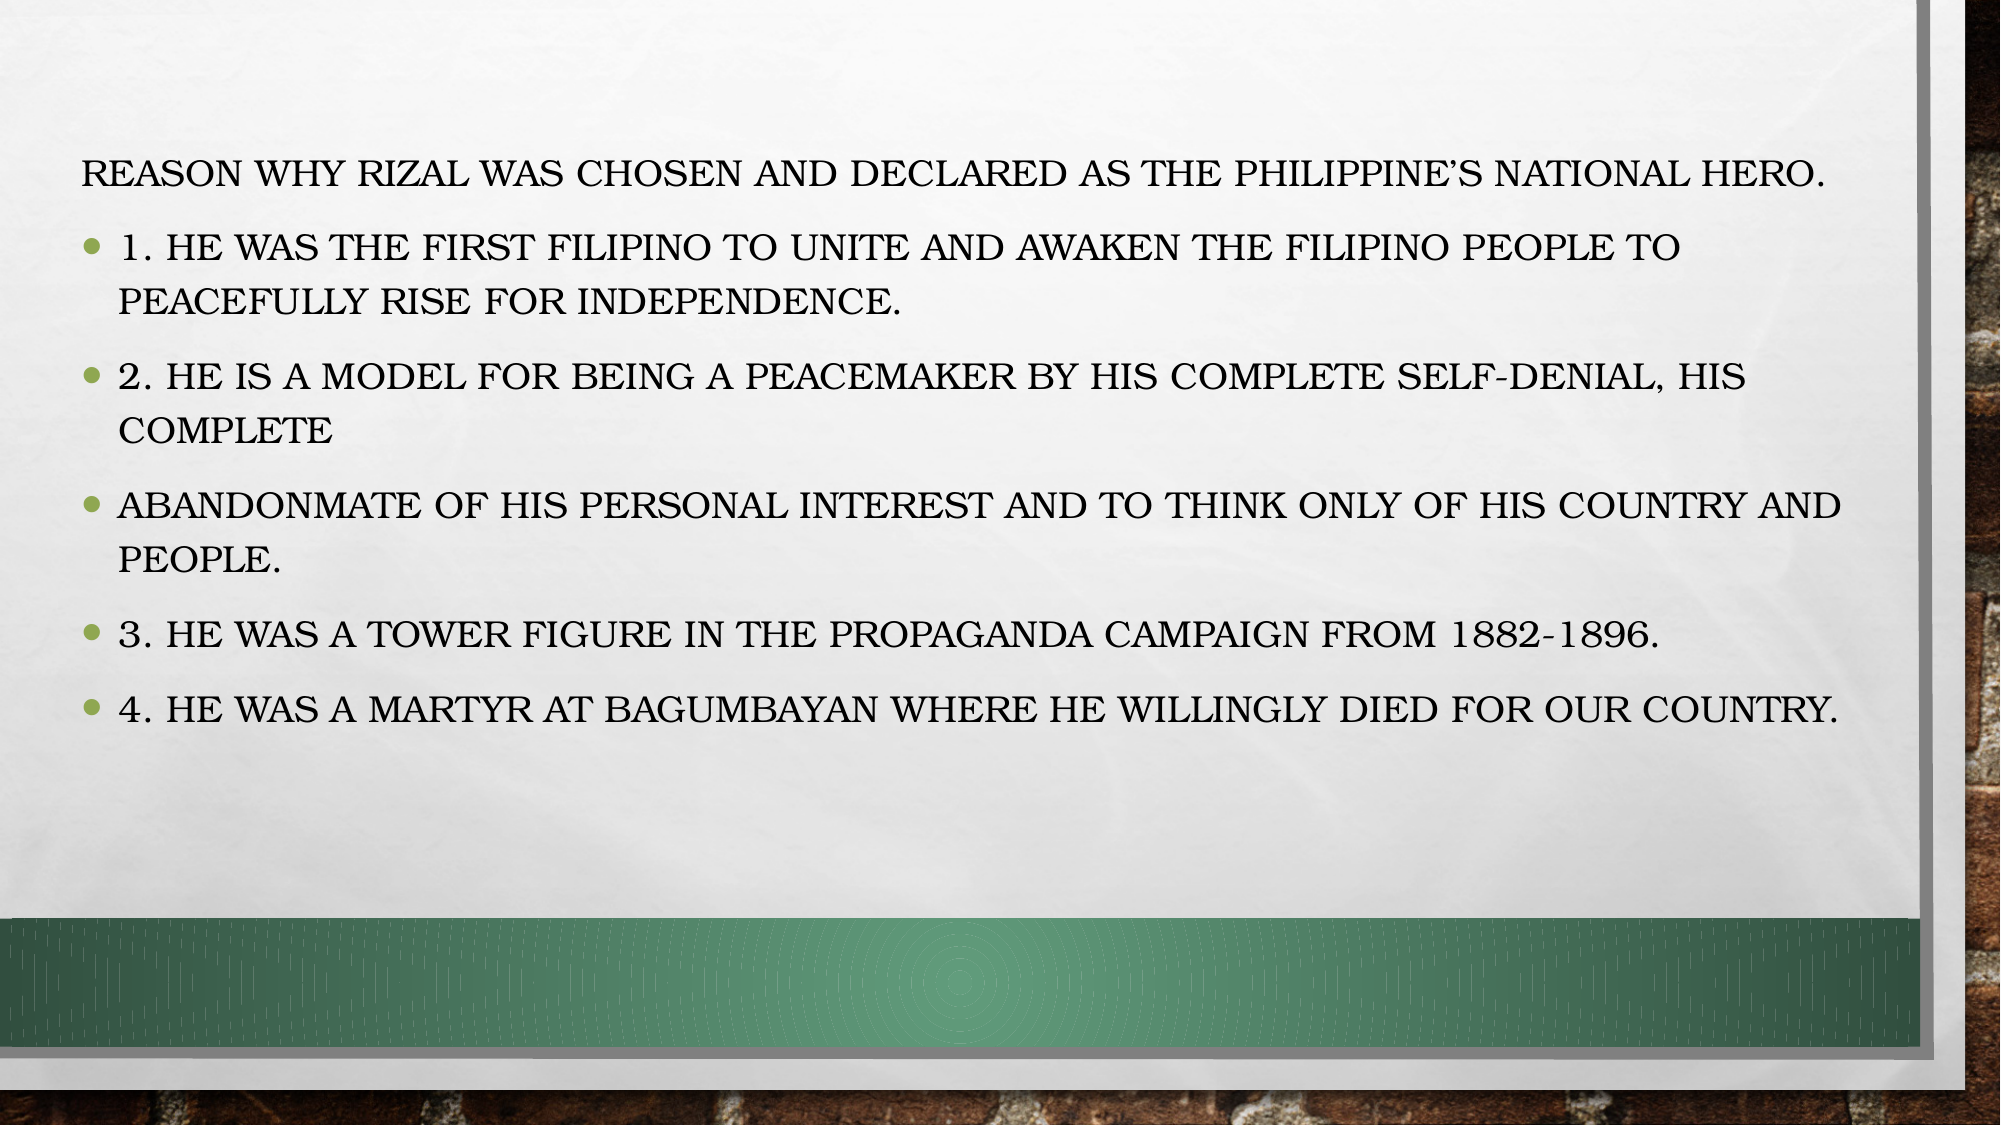

Reason why Rizal was chosen and declared as the Philippine’s National Hero.
1. He was the first Filipino to unite and awaken the Filipino People to peacefully rise for independence.
2. He is a model for being a peacemaker by his complete self-denial, his complete
abandonmate of his personal interest and to think only of his country and people.
3. He was a tower figure in the propaganda campaign from 1882-1896.
4. He was a martyr at Bagumbayan where he willingly died for our country.